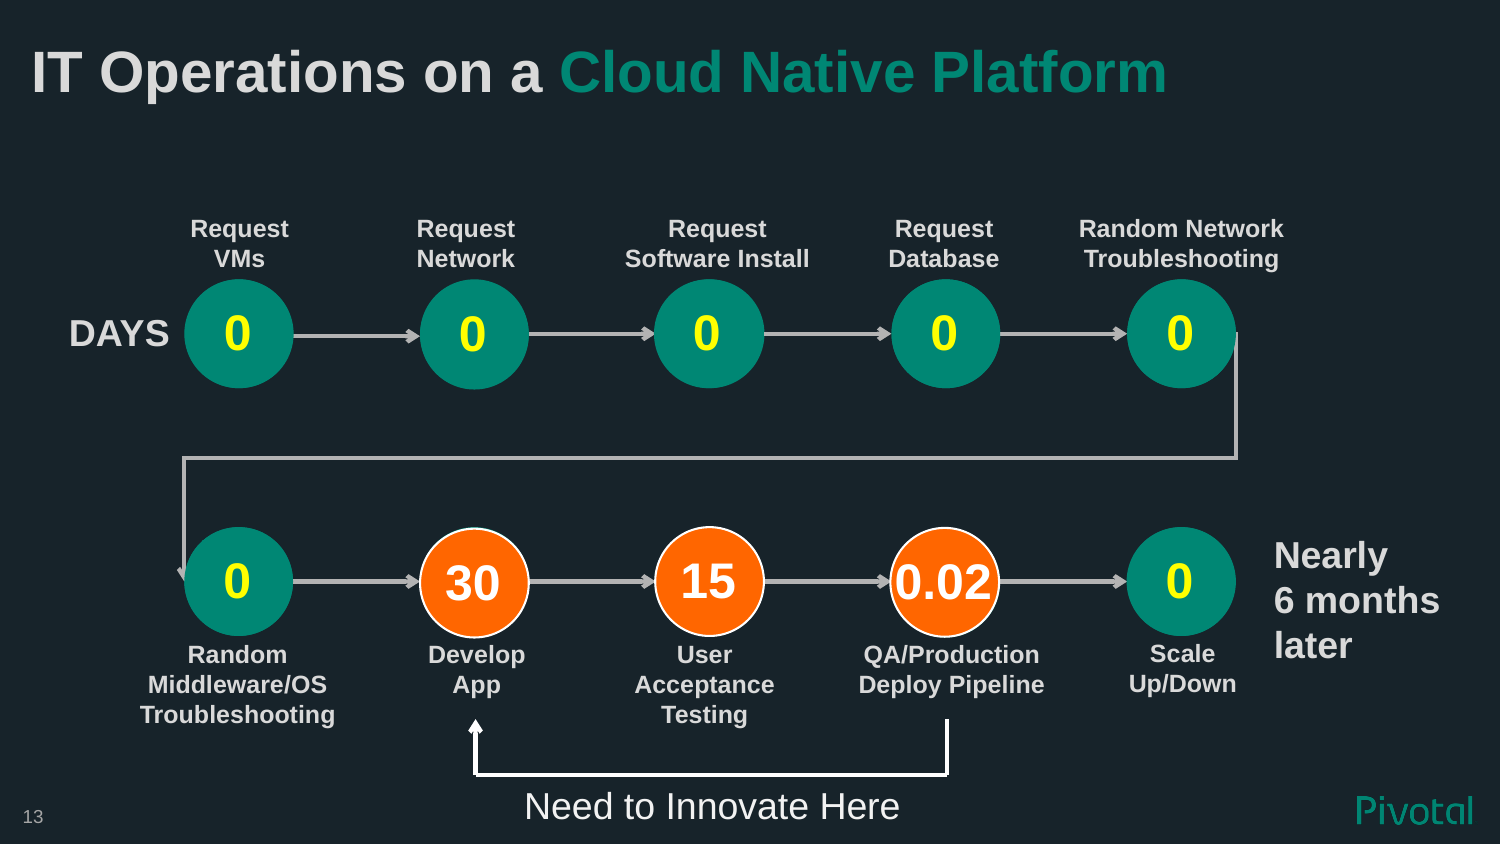

IT Ops Spends Time Building Snowflakes
IT Operations on a Cloud Native Platform
Request VMs
Request Network
Request Software Install
Request Database
Random Network Troubleshooting

0

14

0

4

0

4

8

0

6

0
DAYS
Nearly
6 months
later

0

15

15

11

30

0

2

0.02

0.02

30

60
Scale Up/Down
QA/Production
Deploy Pipeline
Develop App
User Acceptance Testing
Random Middleware/OS Troubleshooting
Need to Innovate Here
13